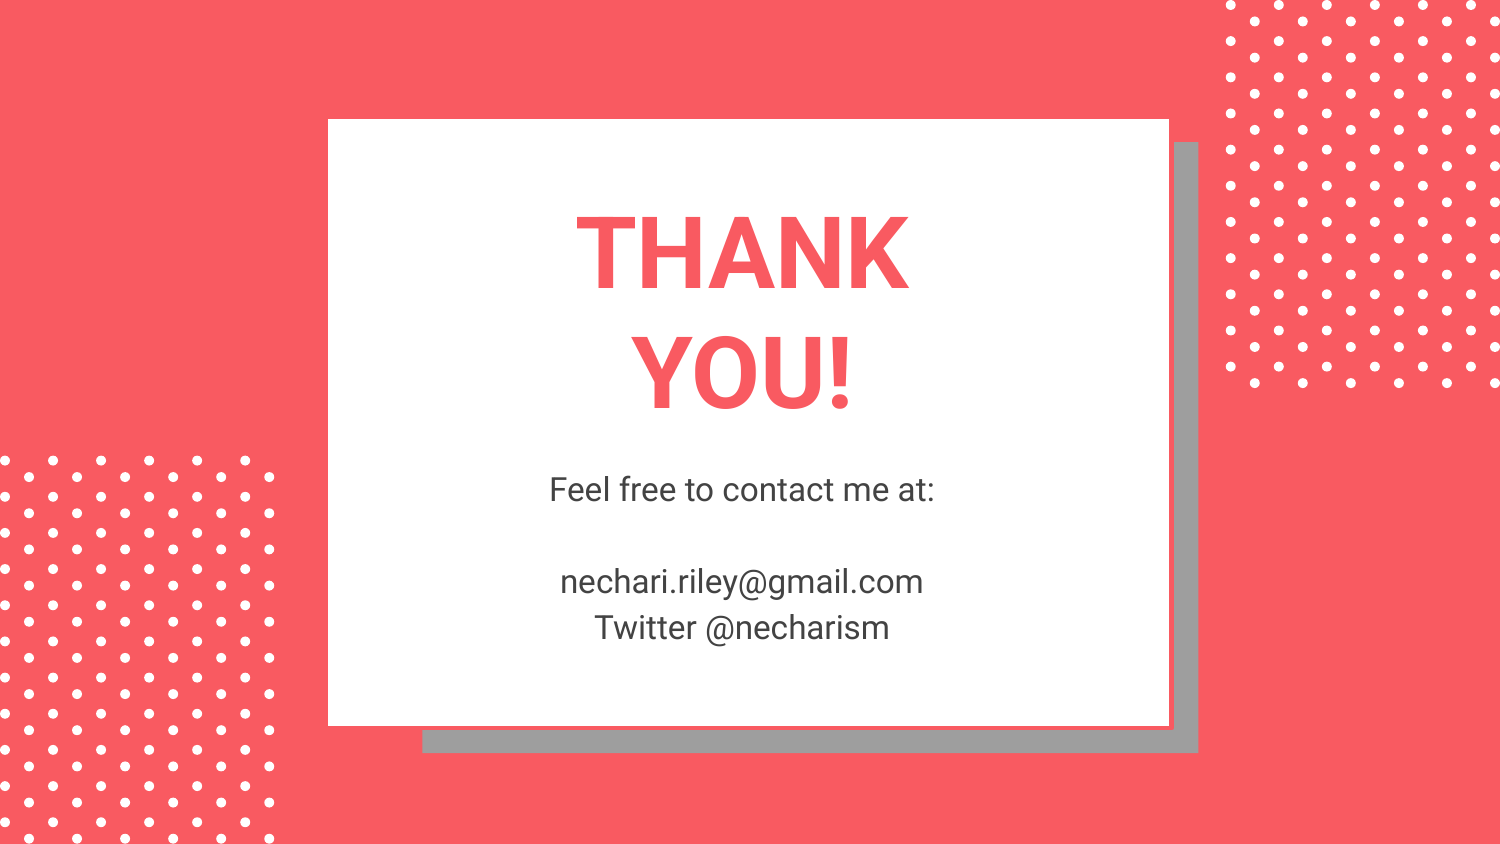

# THANK YOU!
Feel free to contact me at:

nechari.riley@gmail.com
Twitter @necharism